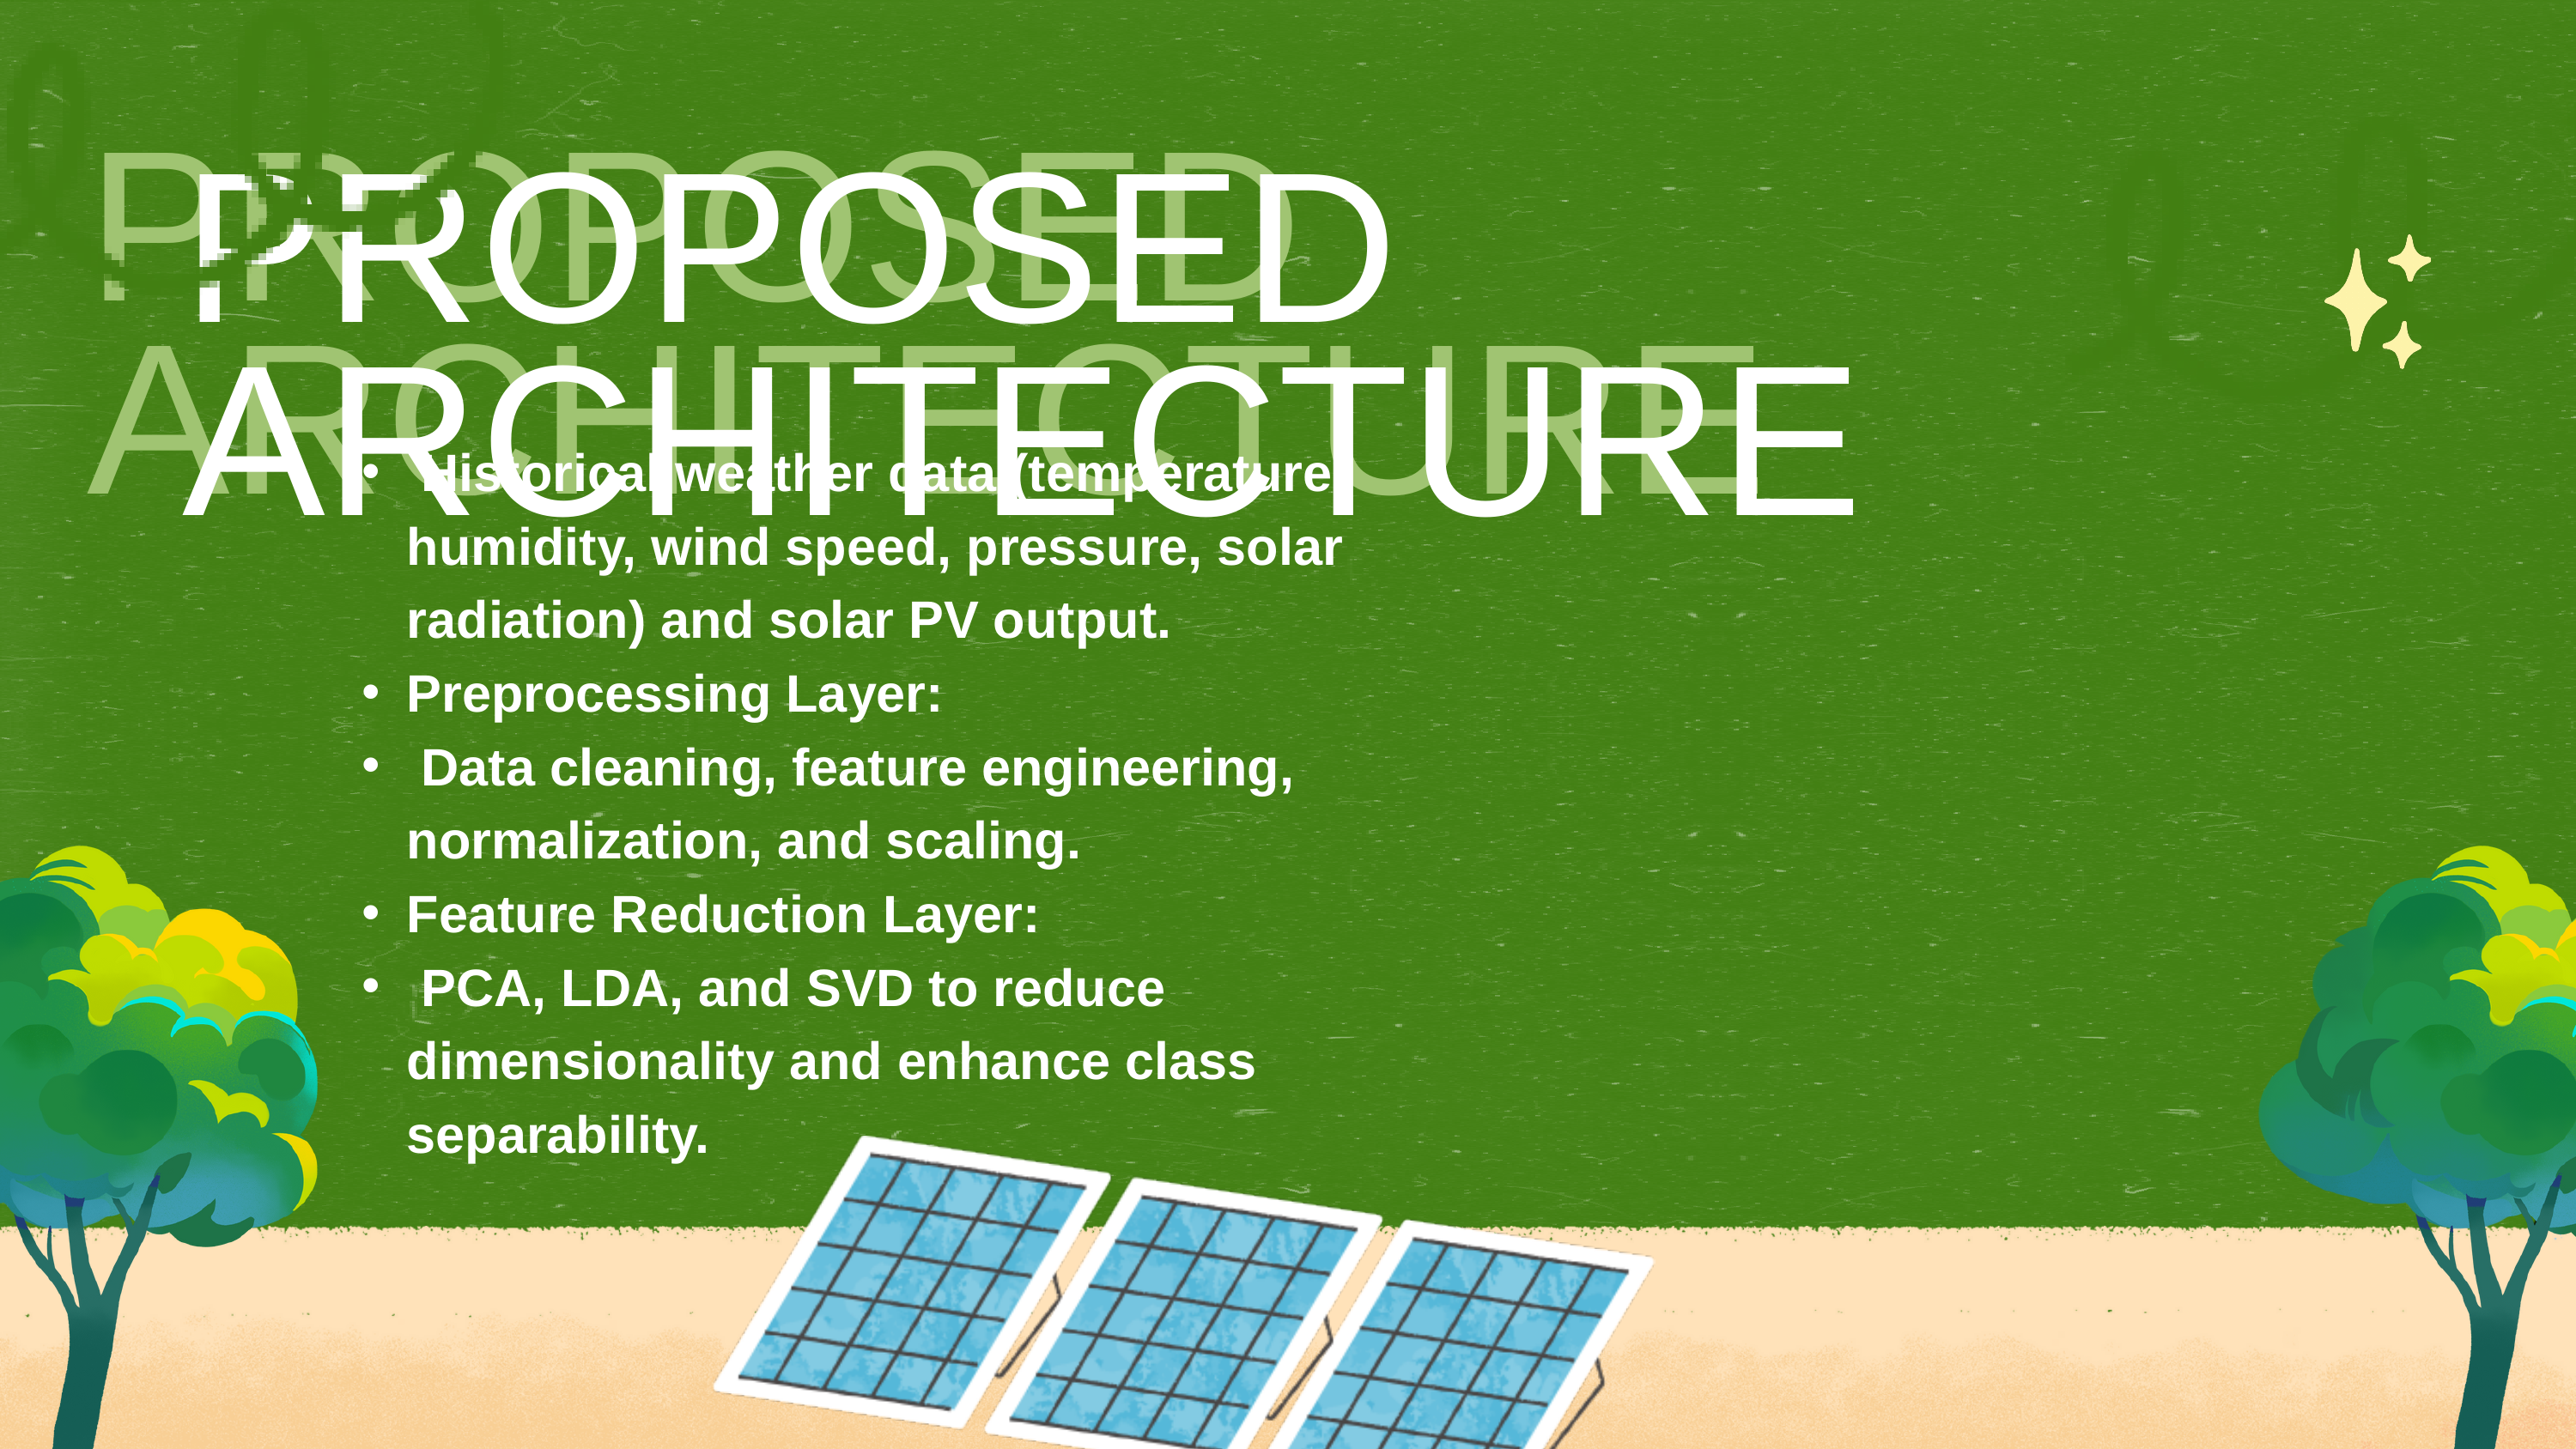

PROPOSED ARCHITECTURE
PROPOSED ARCHITECTURE

 Historical weather data (temperature, humidity, wind speed, pressure, solar radiation) and solar PV output.
Preprocessing Layer:
 Data cleaning, feature engineering, normalization, and scaling.
Feature Reduction Layer:
 PCA, LDA, and SVD to reduce dimensionality and enhance class separability.